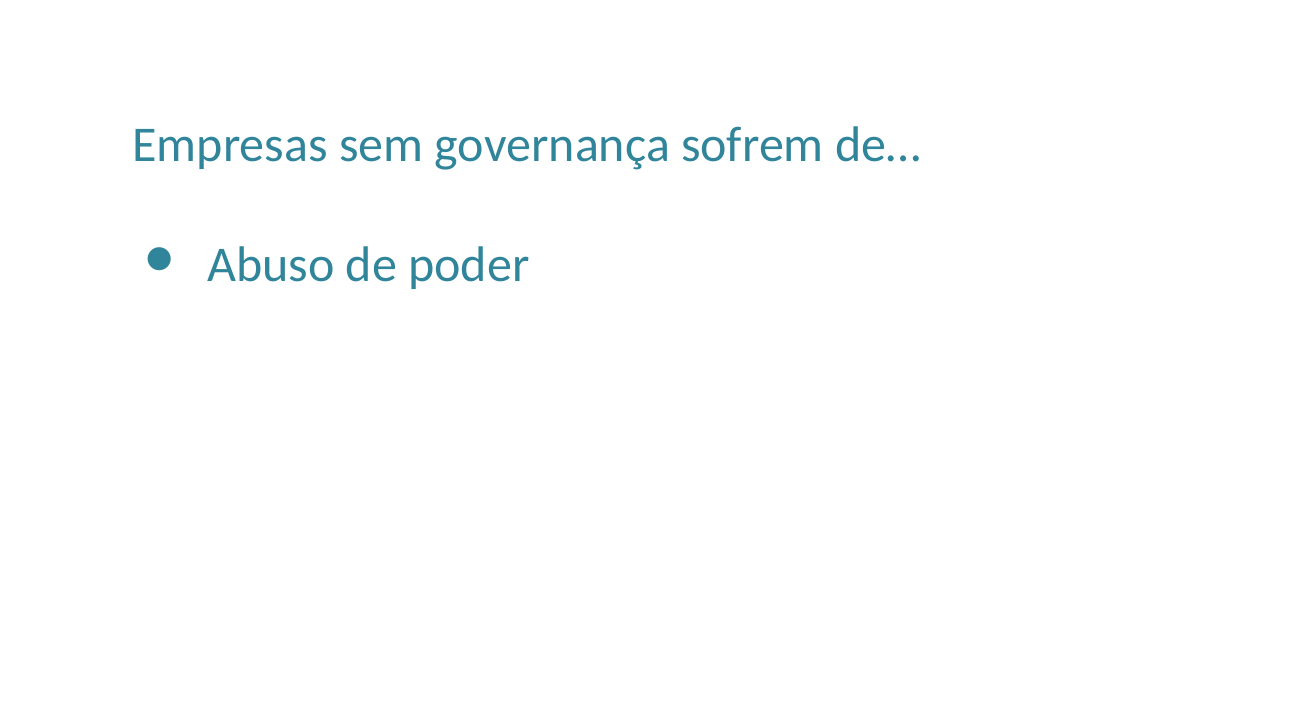

Empresas sem governança sofrem de…

Abuso de poder